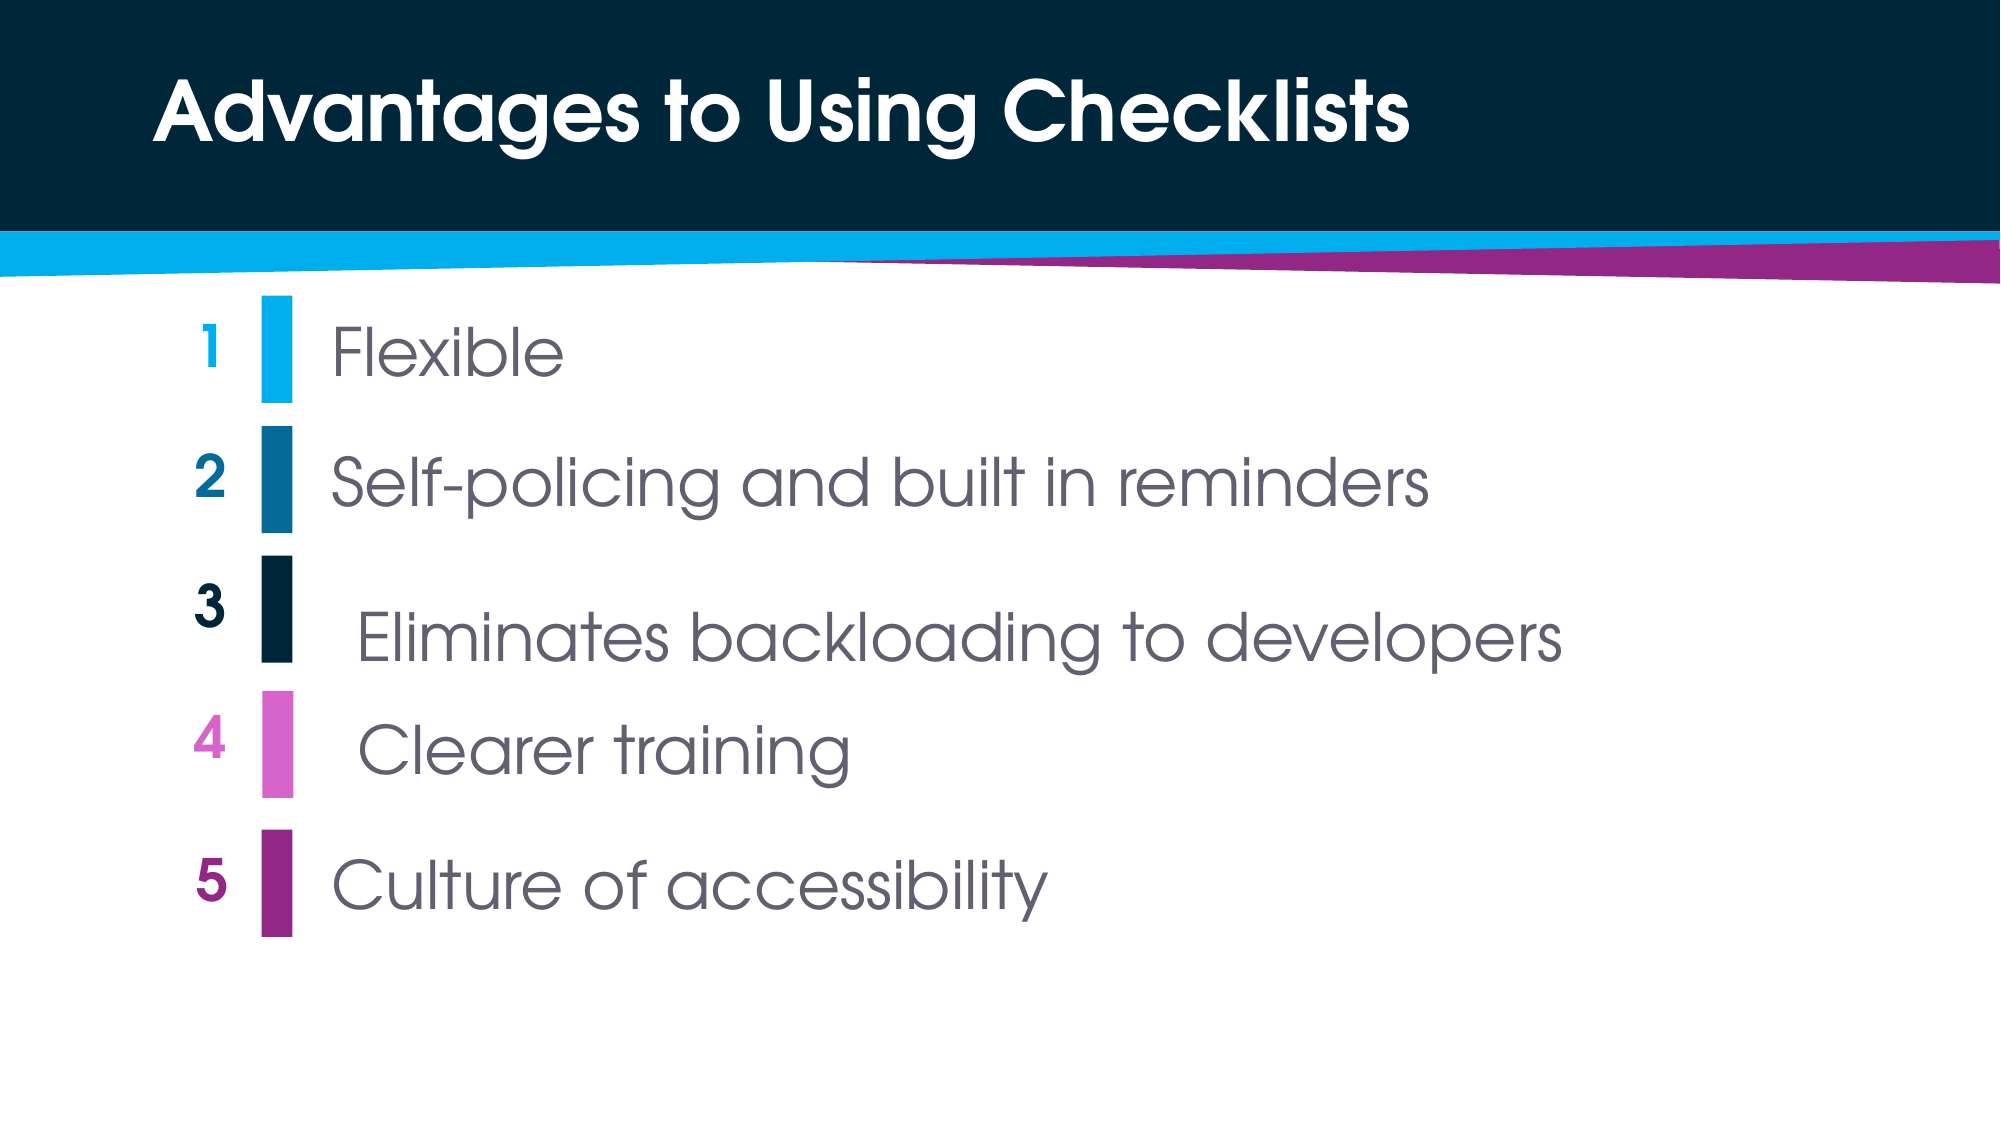

# Advantages to Using Checklists

Flexible
1

Self-policing and built in reminders
2

3
Eliminates backloading to developers

Clearer training
4

Culture of accessibility
5